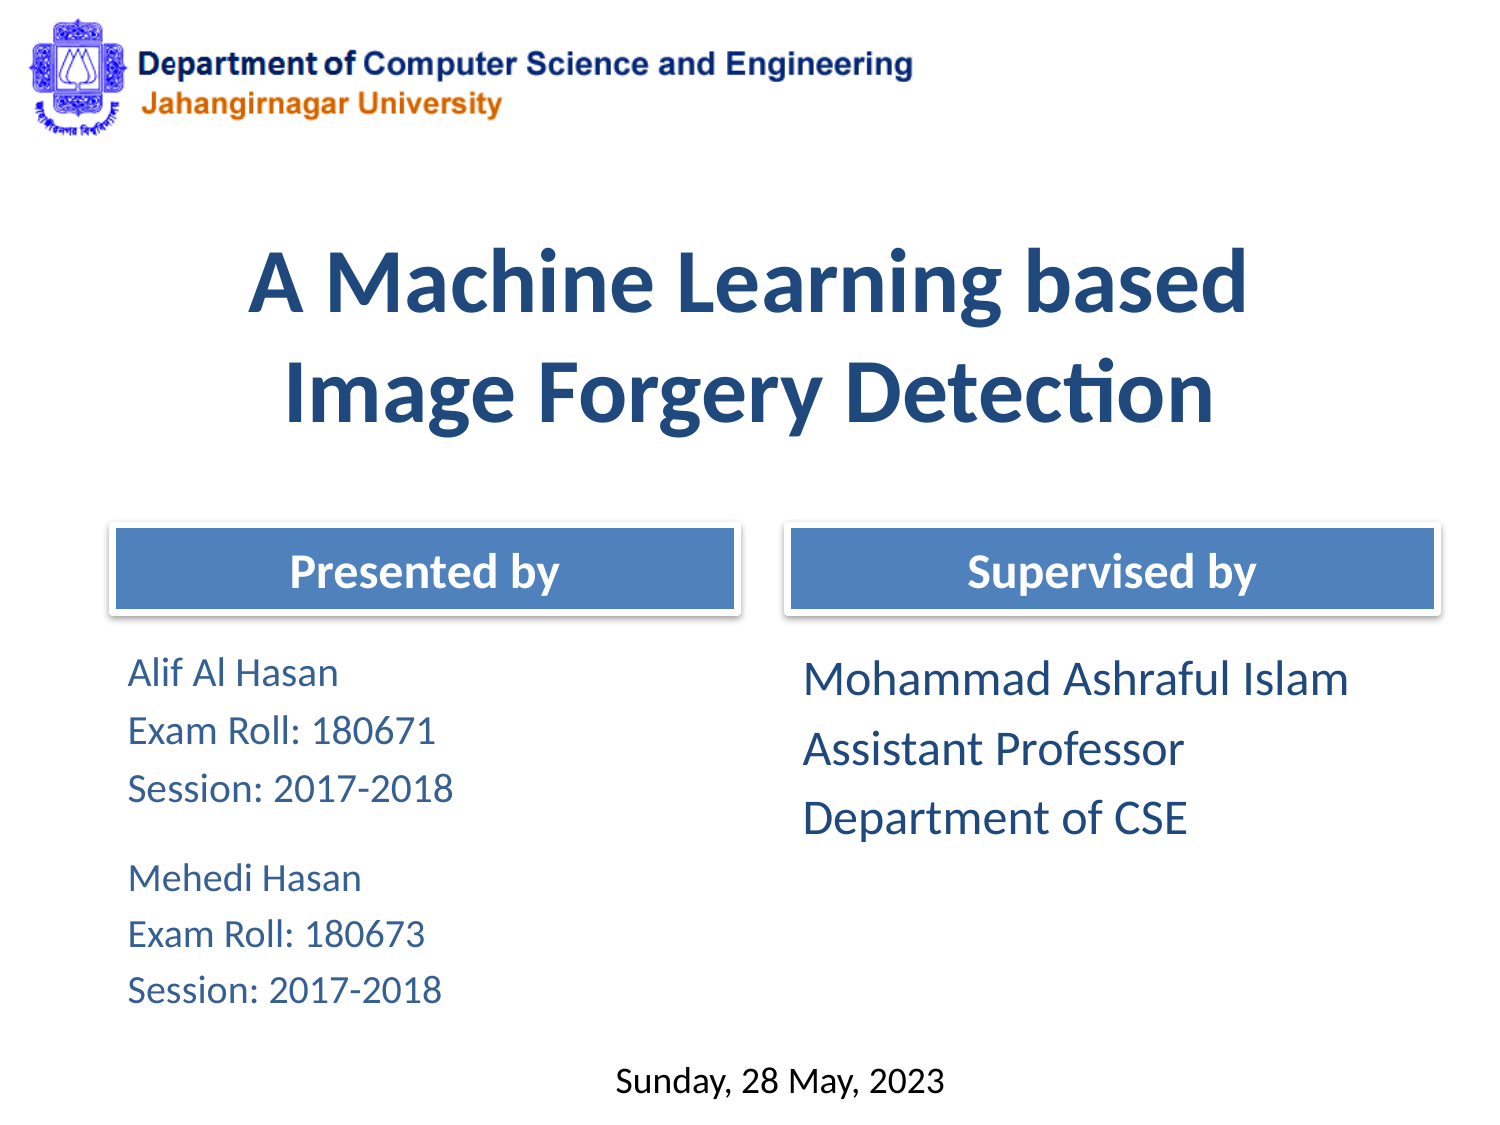

# A Machine Learning based Image Forgery Detection
Alif Al Hasan
Exam Roll: 180671
Session: 2017-2018
Mohammad Ashraful Islam
Assistant Professor
Department of CSE
Mehedi Hasan
Exam Roll: 180673
Session: 2017-2018
Sunday, 28 May, 2023